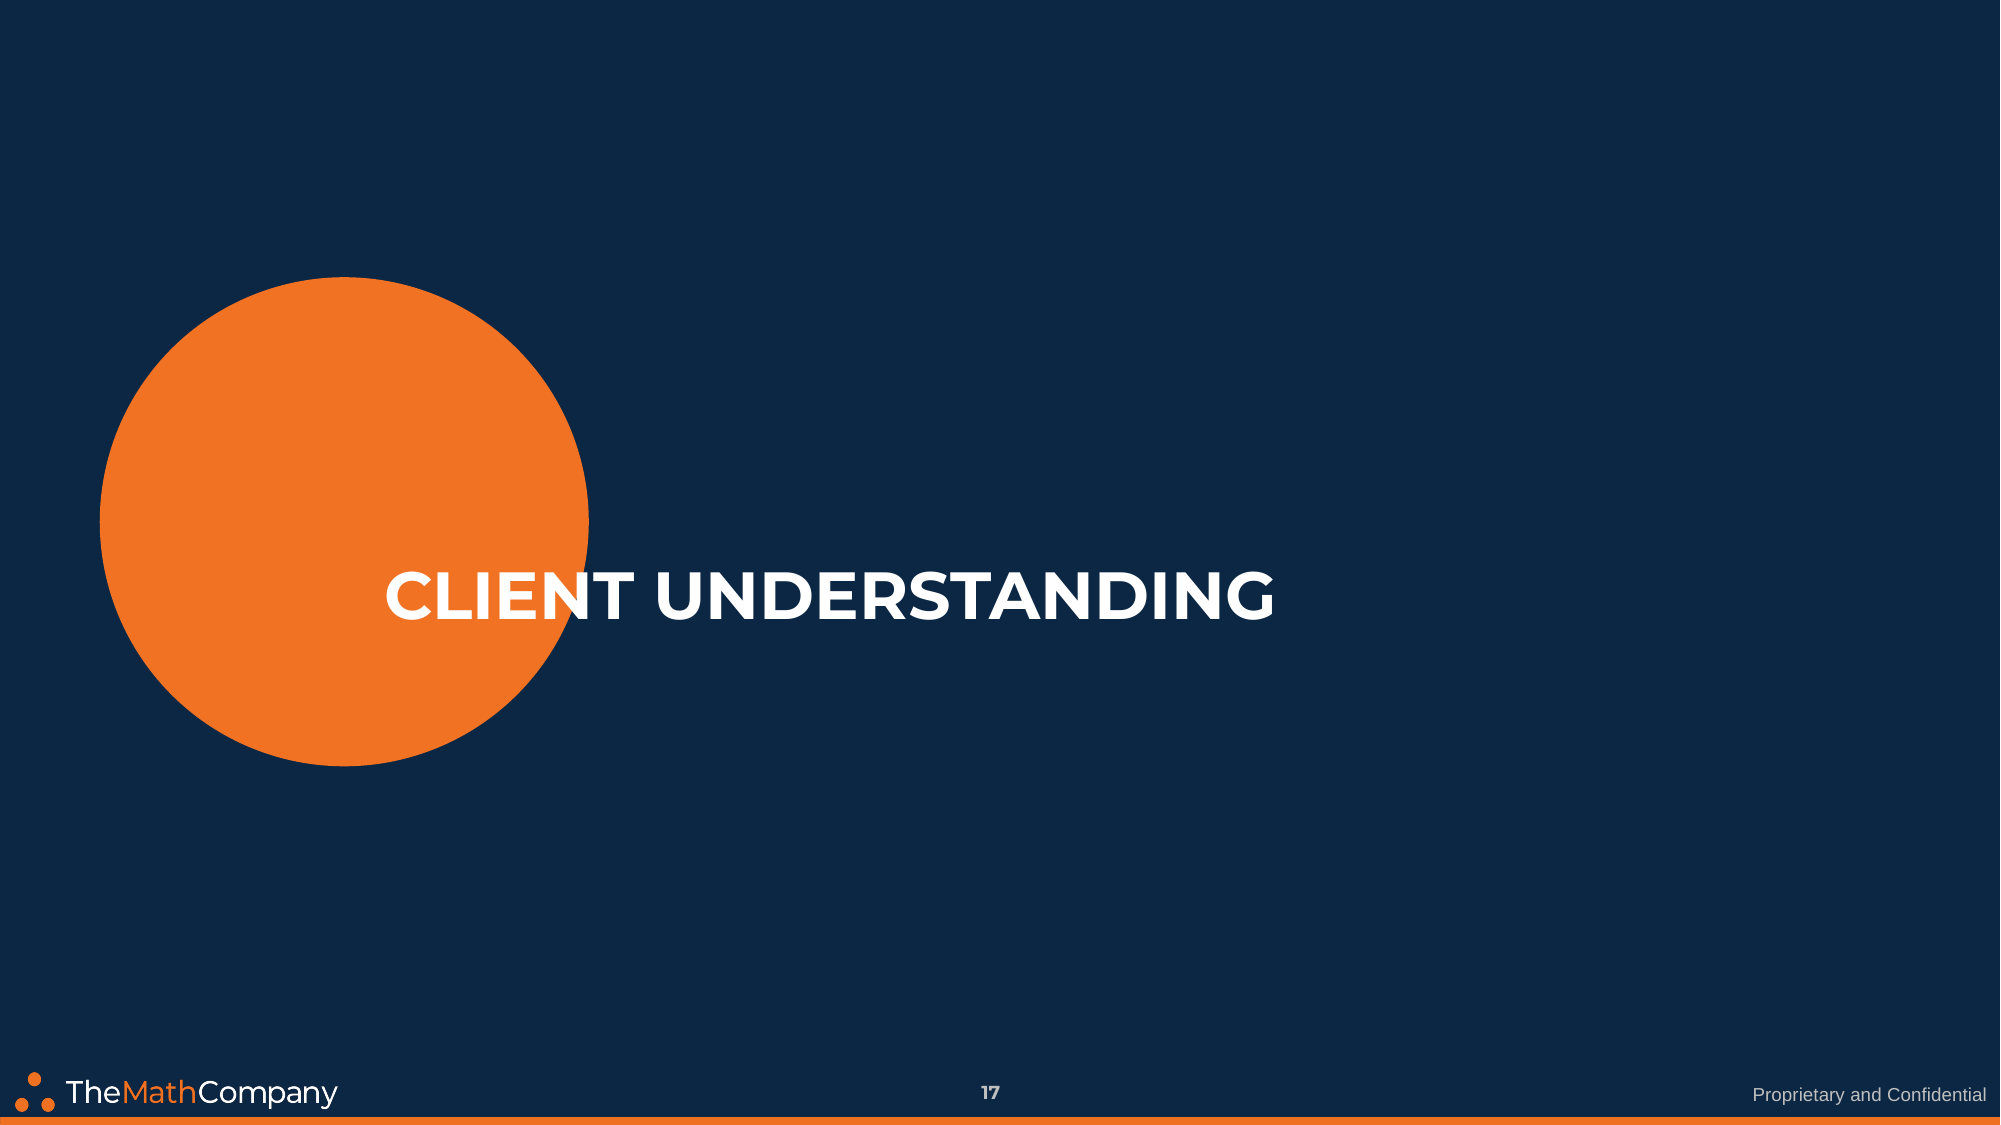

# Client understanding
17
Proprietary and Confidential